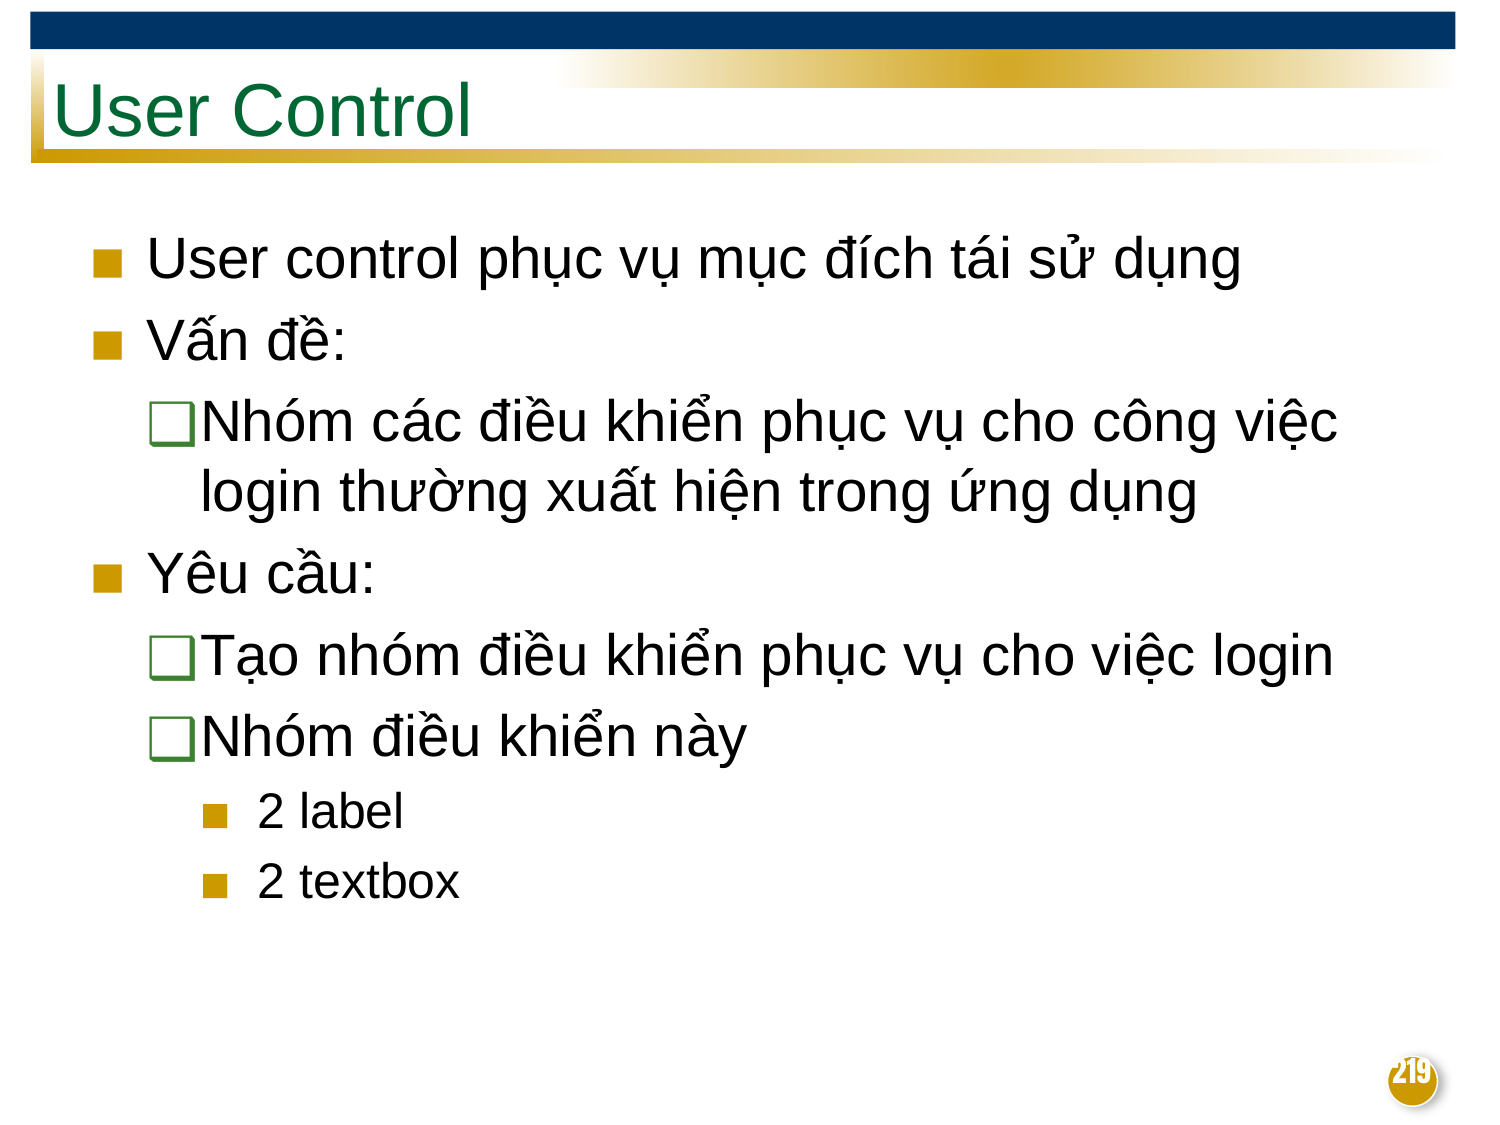

# User Control
User control phục vụ mục đích tái sử dụng
Vấn đề:
Nhóm các điều khiển phục vụ cho công việc login thường xuất hiện trong ứng dụng
Yêu cầu:
Tạo nhóm điều khiển phục vụ cho việc login
Nhóm điều khiển này
2 label
2 textbox
219